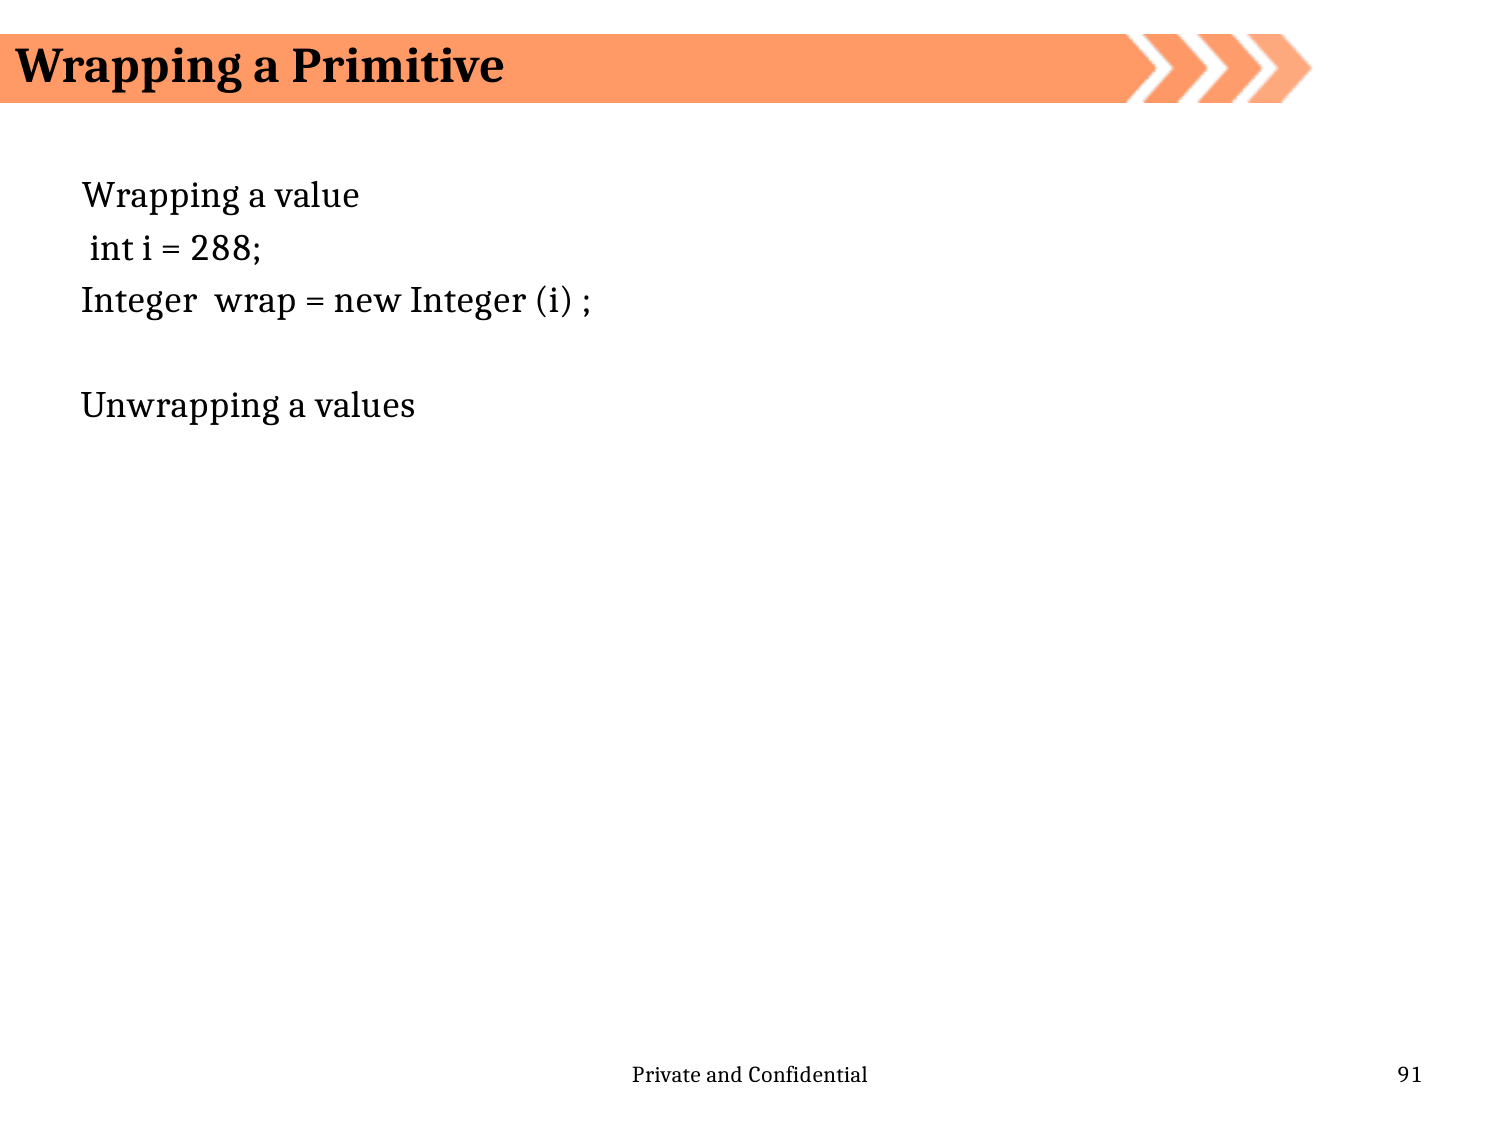

Wrapping a Primitive
Wrapping a value
 int i = 288;
Integer  wrap = new Integer (i) ;

Unwrapping a values